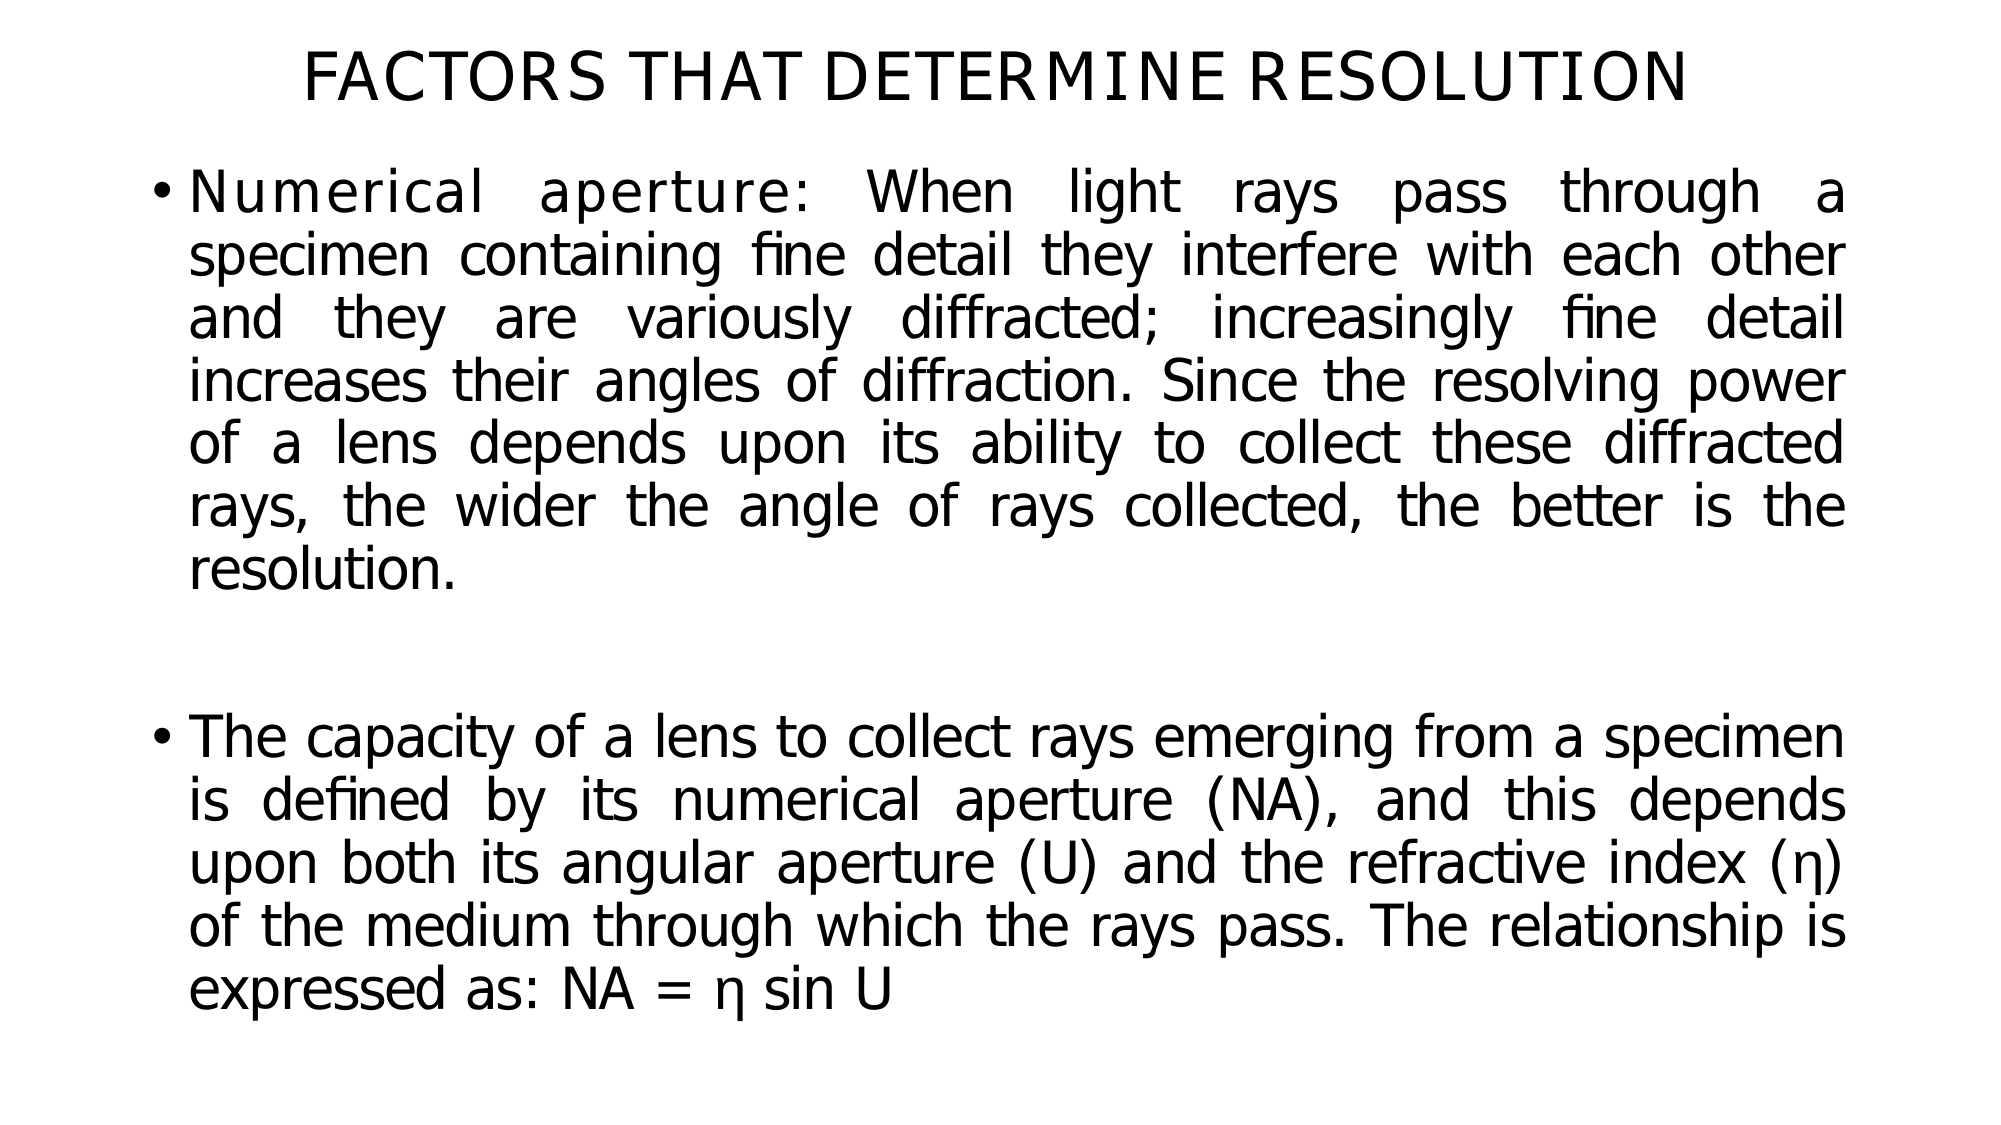

# FACTORS THAT DETERMINE RESOLUTION
Numerical aperture: When light rays pass through a specimen containing fine detail they interfere with each other and they are variously diffracted; increasingly fine detail increases their angles of diffraction. Since the resolving power of a lens depends upon its ability to collect these diffracted rays, the wider the angle of rays collected, the better is the resolution.

The capacity of a lens to collect rays emerging from a specimen is defined by its numerical aperture (NA), and this depends upon both its angular aperture (U) and the refractive index (η) of the medium through which the rays pass. The relationship is expressed as: NA = η sin U